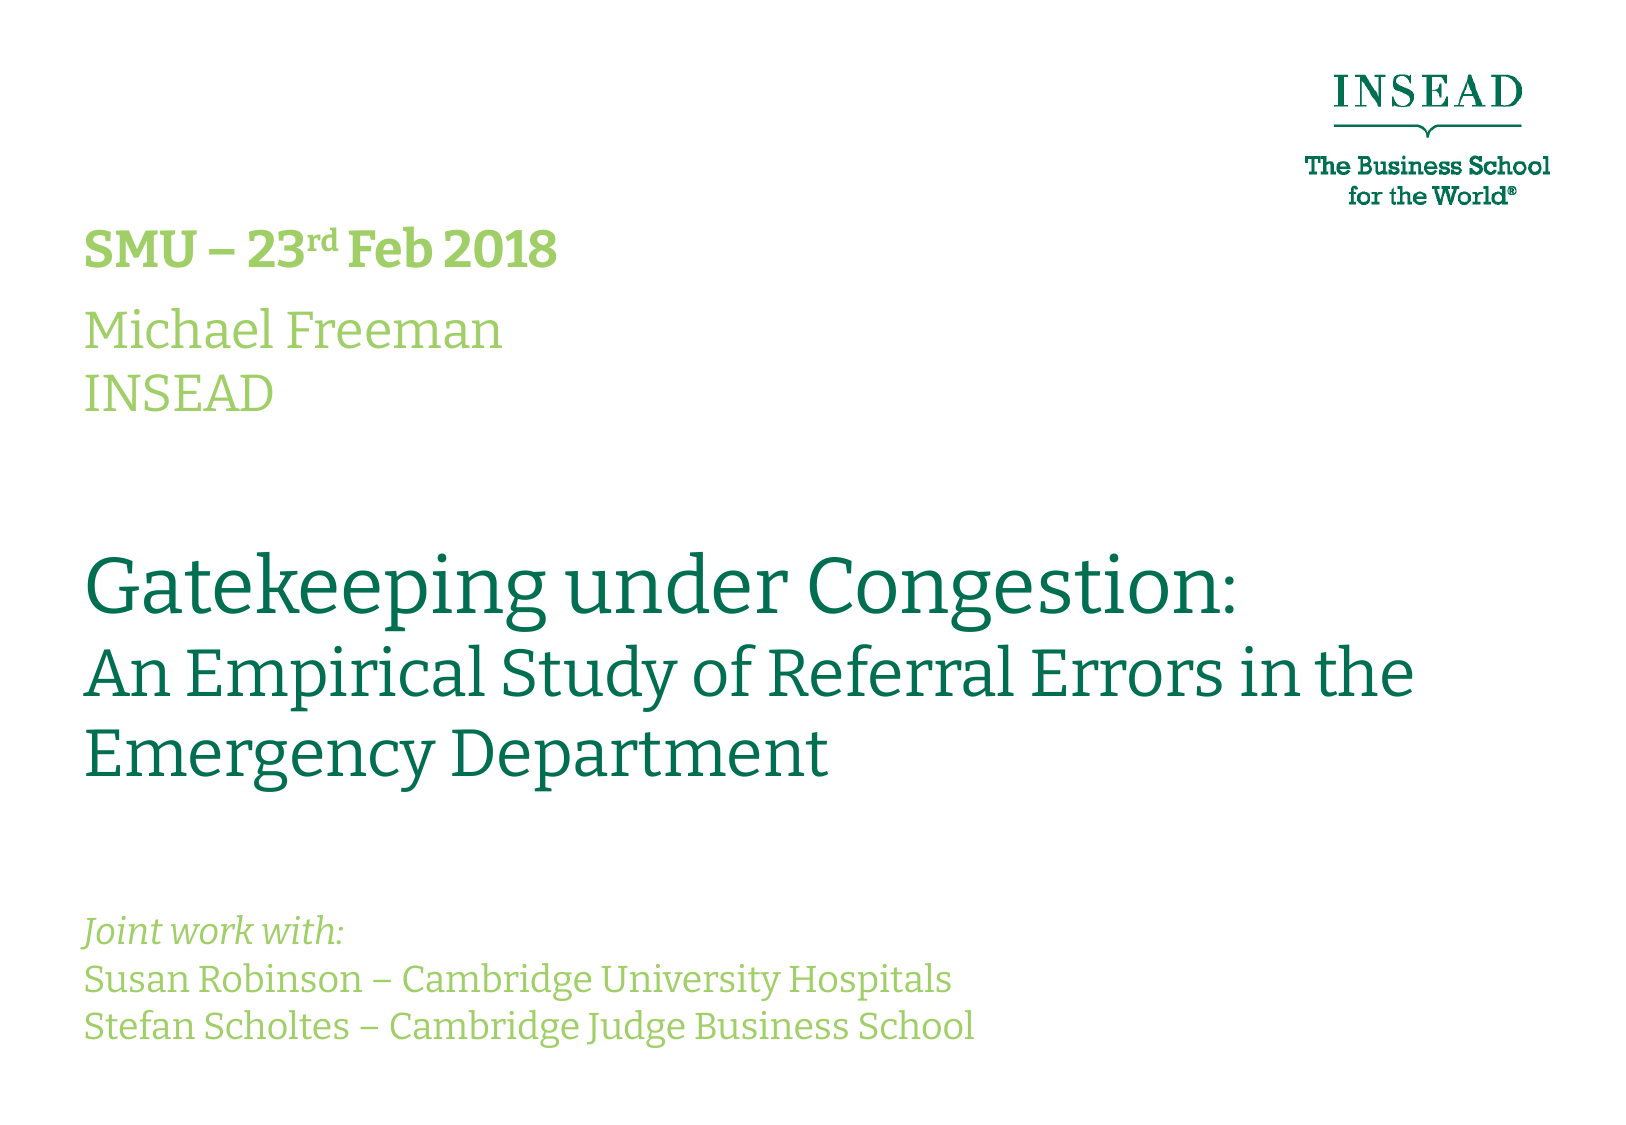

SMU – 23rd Feb 2018
Michael Freeman
INSEAD

Gatekeeping under Congestion:
An Empirical Study of Referral Errors in the Emergency Department
Joint work with:
Susan Robinson – Cambridge University Hospitals
Stefan Scholtes – Cambridge Judge Business School